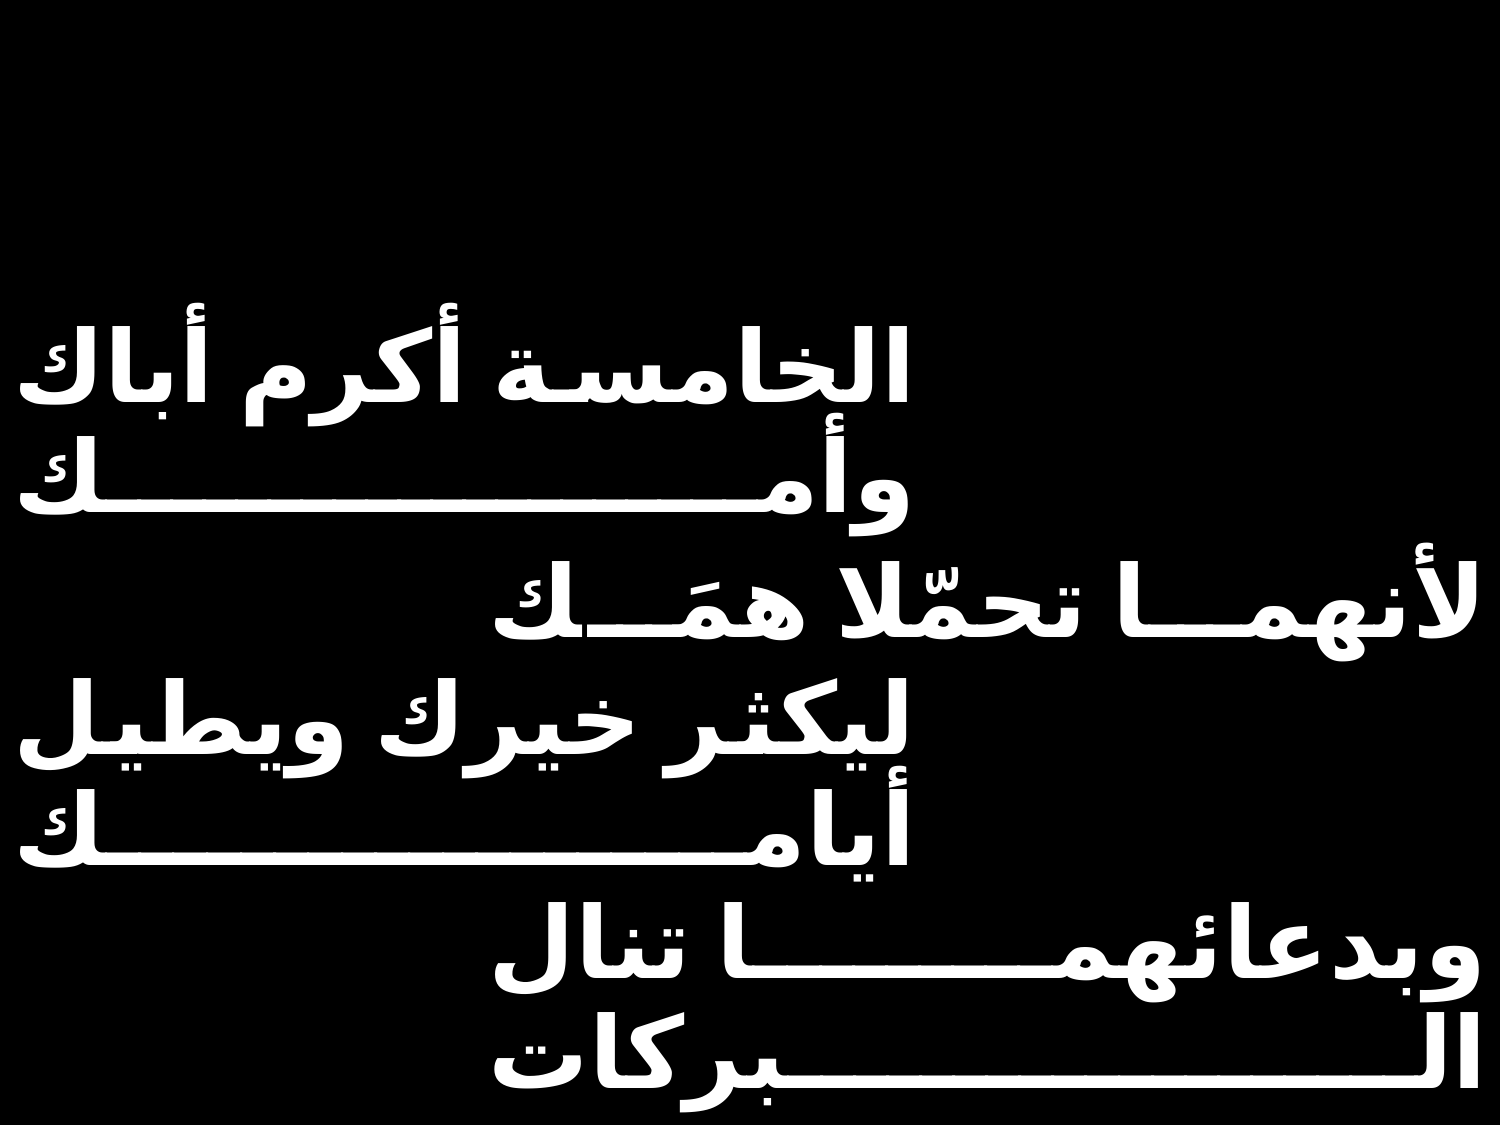

| الخامسة أكرم أباك وأمك |  |  |
| --- | --- | --- |
|  | لأنهما تحمّلا همَك |  |
| ليكثر خيرك ويطيل أيامك |  |  |
|  | وبدعائهما تنال البركات |  |